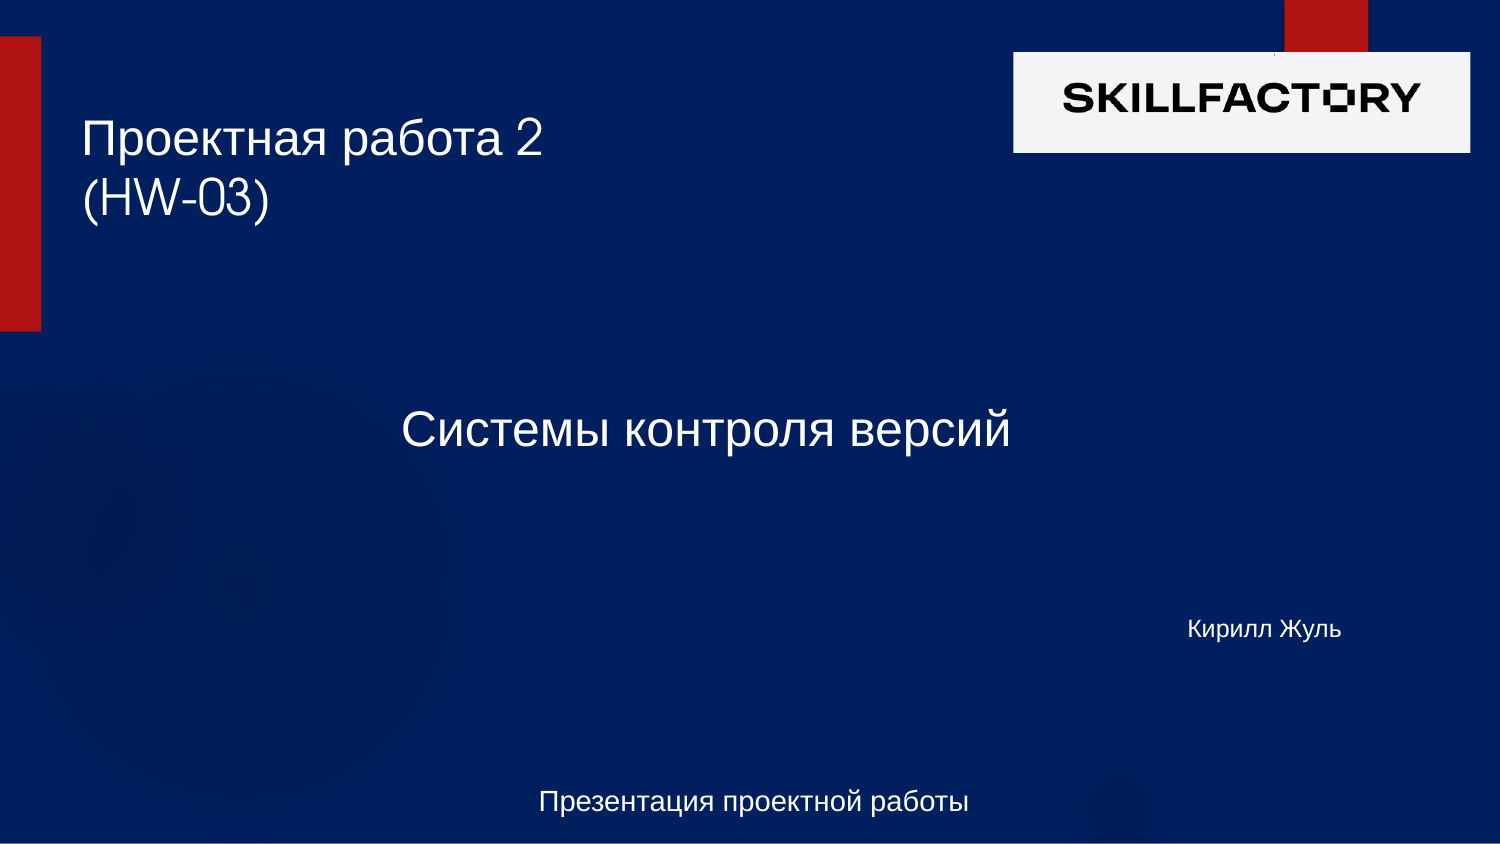

Проектная работа 2 (HW-03)

Системы контроля версий
Кирилл Жуль

Презентация проектной работы